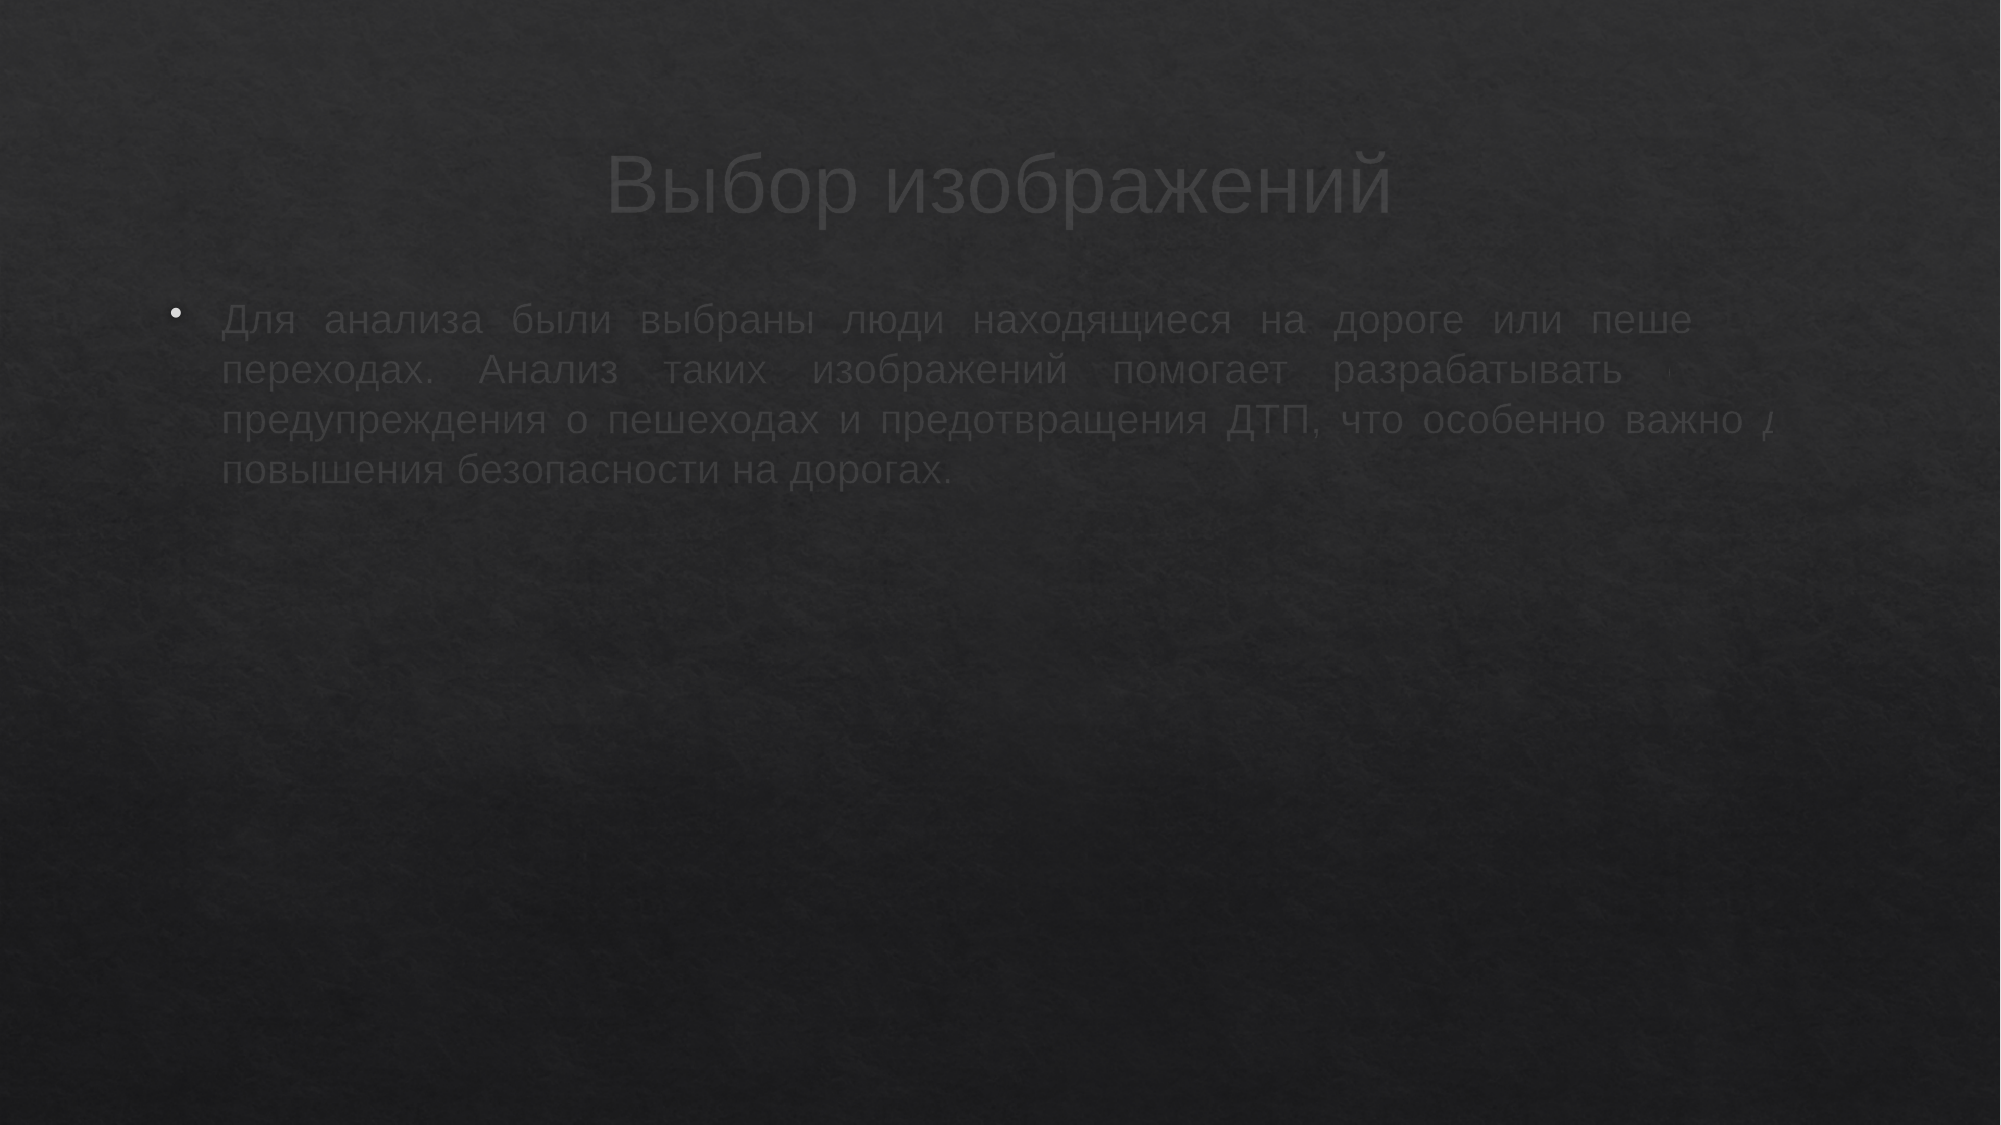

# Выбор изображений
Для анализа были выбраны люди находящиеся на дороге или пешеходных переходах. Анализ таких изображений помогает разрабатывать системы предупреждения о пешеходах и предотвращения ДТП, что особенно важно для повышения безопасности на дорогах.